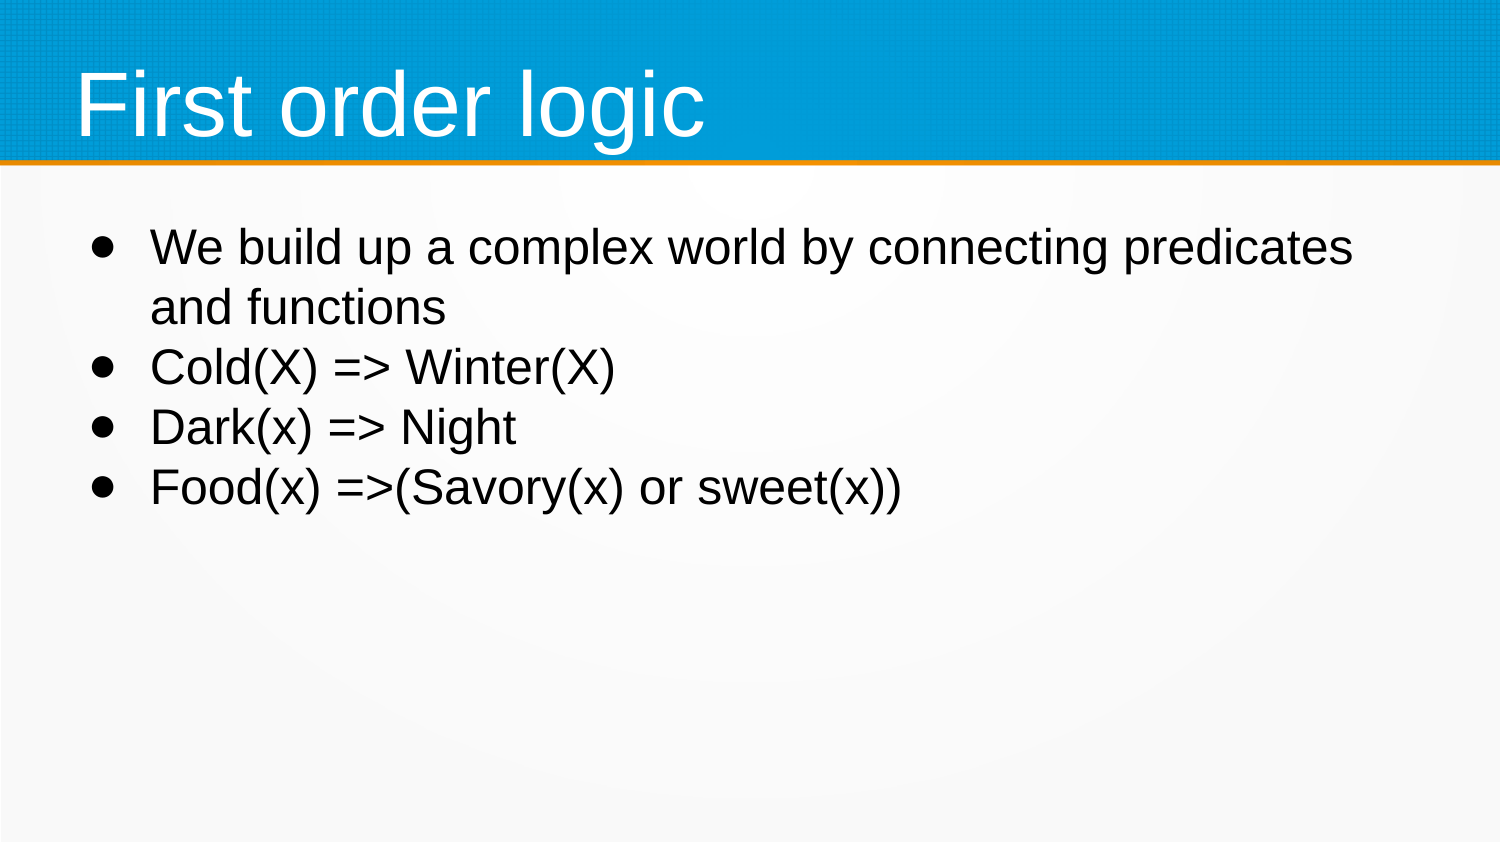

First order logic
We build up a complex world by connecting predicates and functions
Cold(X) => Winter(X)
Dark(x) => Night
Food(x) =>(Savory(x) or sweet(x))